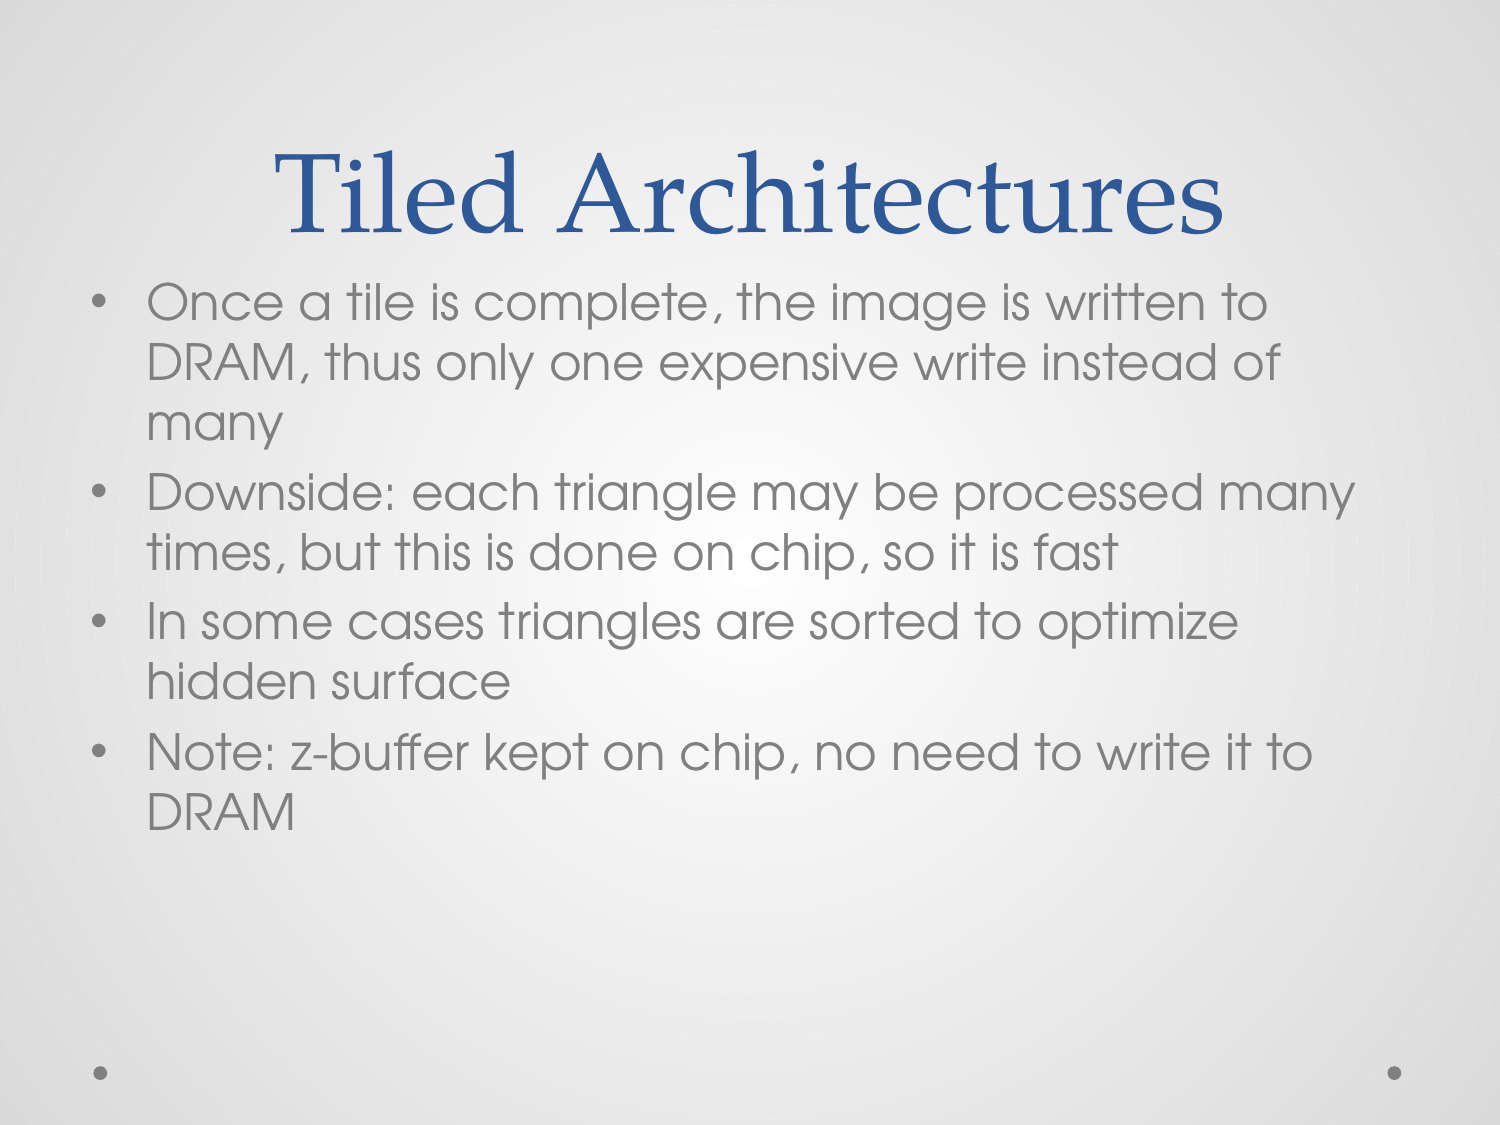

# Tiled Architectures
Once a tile is complete, the image is written to DRAM, thus only one expensive write instead of many
Downside: each triangle may be processed many times, but this is done on chip, so it is fast
In some cases triangles are sorted to optimize hidden surface
Note: z-buffer kept on chip, no need to write it to DRAM